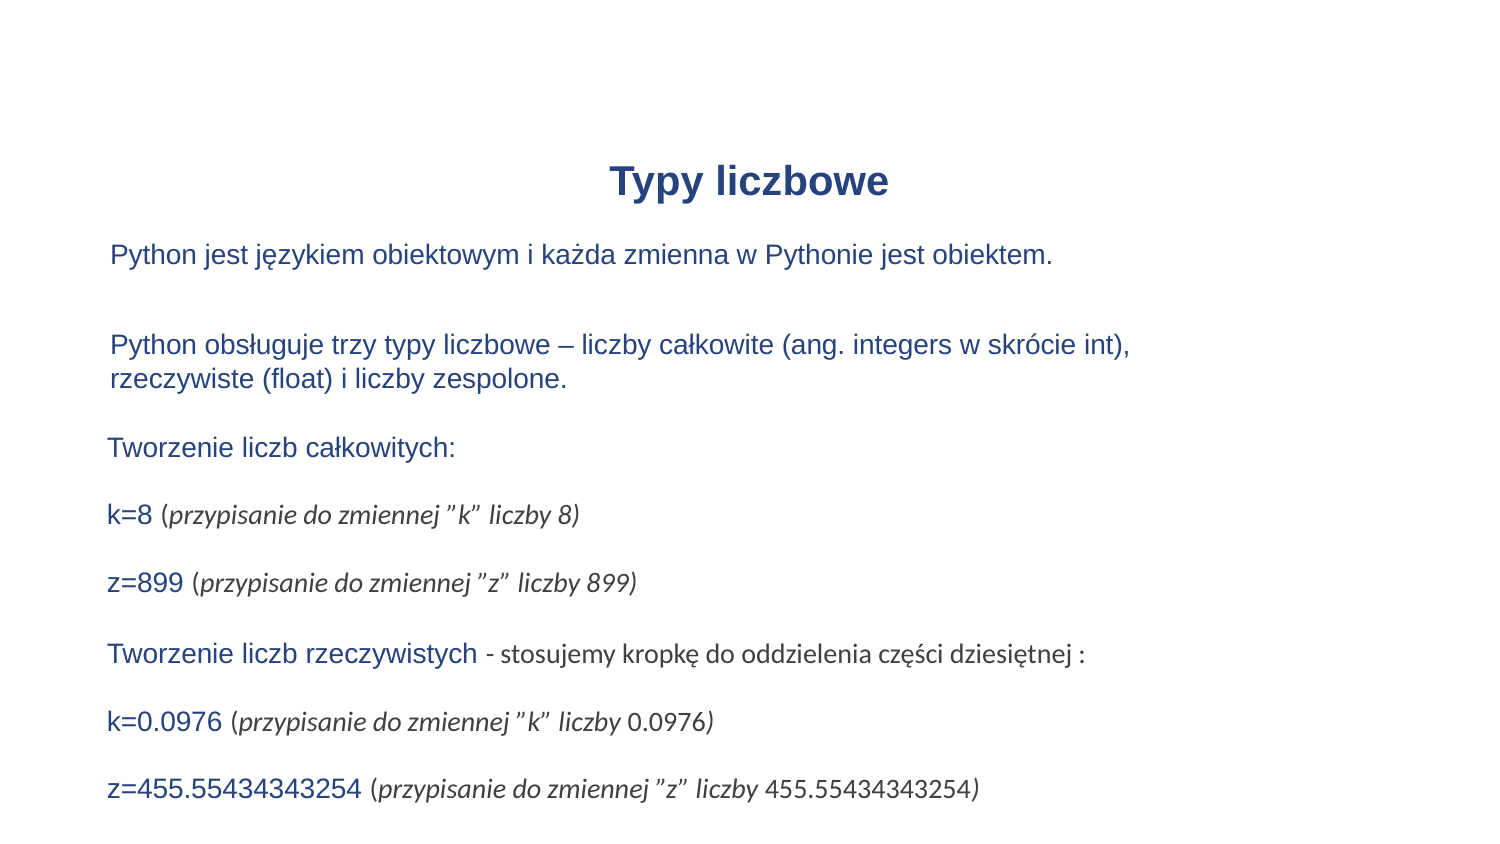

# Typy liczbowe
Python jest językiem obiektowym i każda zmienna w Pythonie jest obiektem.
Python obsługuje trzy typy liczbowe – liczby całkowite (ang. integers w skrócie int), rzeczywiste (float) i liczby zespolone.
Tworzenie liczb całkowitych:

k=8 (przypisanie do zmiennej ”k” liczby 8)

z=899 (przypisanie do zmiennej ”z” liczby 899)

Tworzenie liczb rzeczywistych - stosujemy kropkę do oddzielenia części dziesiętnej :

k=0.0976 (przypisanie do zmiennej ”k” liczby 0.0976)

z=455.55434343254 (przypisanie do zmiennej ”z” liczby 455.55434343254)